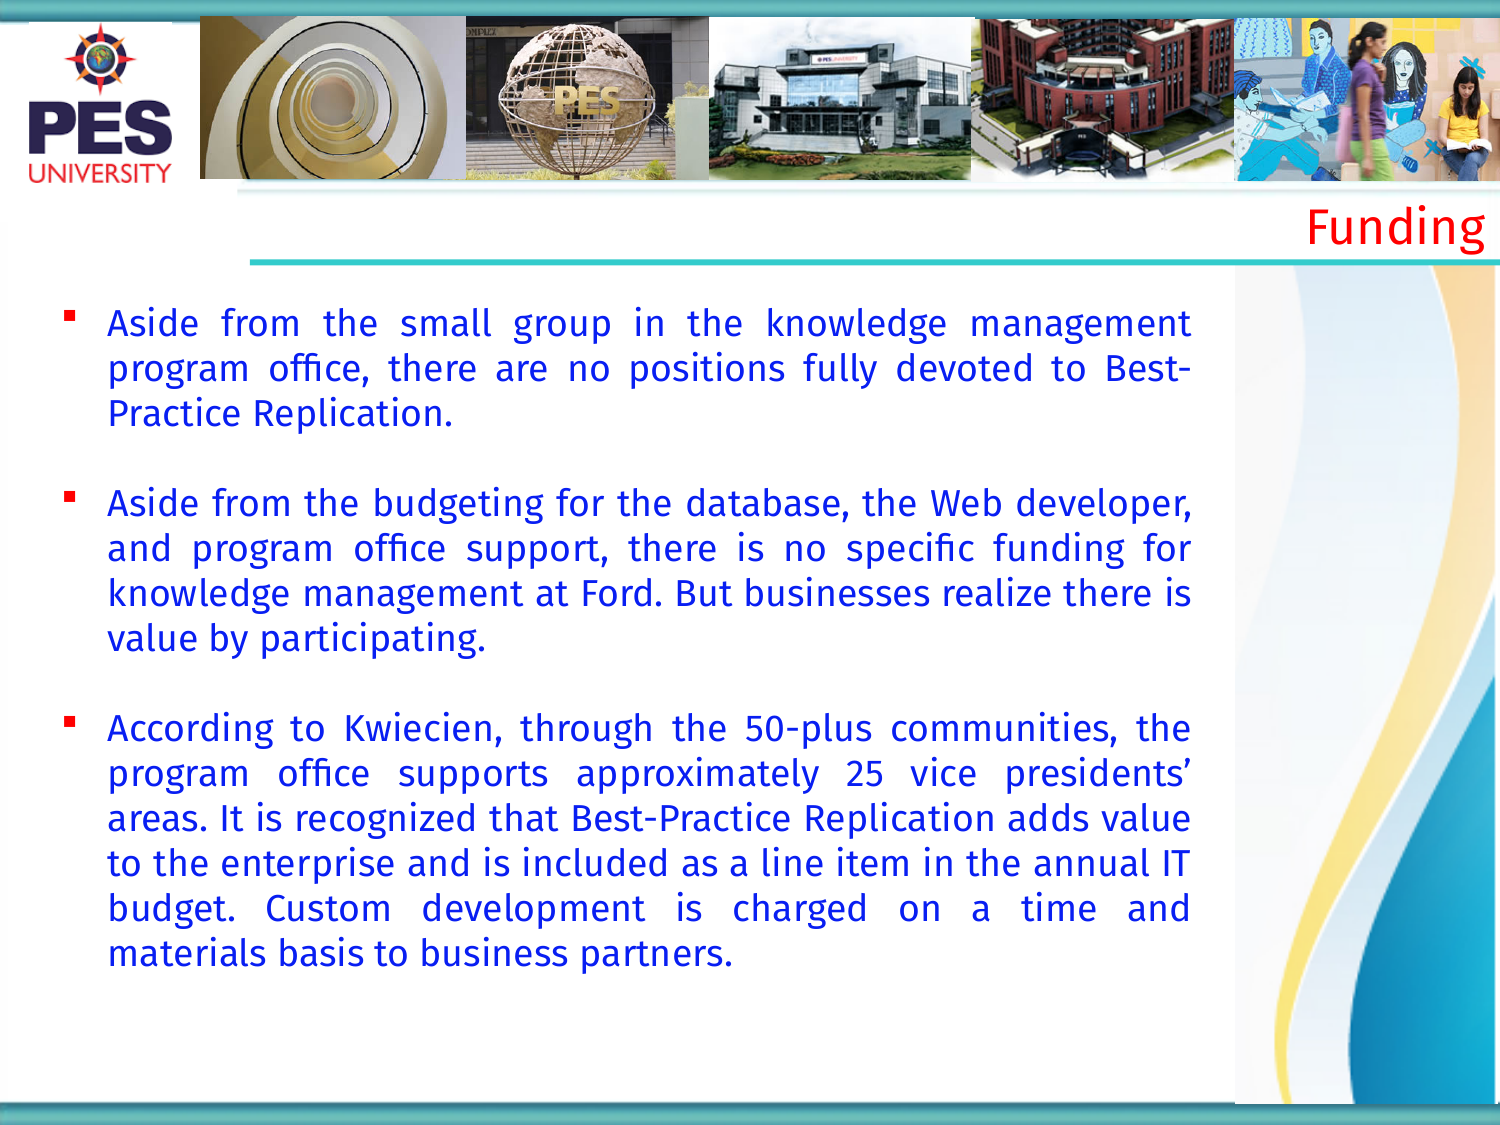

Funding

Aside from the small group in the knowledge management program office, there are no positions fully devoted to Best-Practice Replication.

Aside from the budgeting for the database, the Web developer, and program office support, there is no specific funding for knowledge management at Ford. But businesses realize there is value by participating.

According to Kwiecien, through the 50-plus communities, the program office supports approximately 25 vice presidents’ areas. It is recognized that Best-Practice Replication adds value to the enterprise and is included as a line item in the annual IT budget. Custom development is charged on a time and materials basis to business partners.